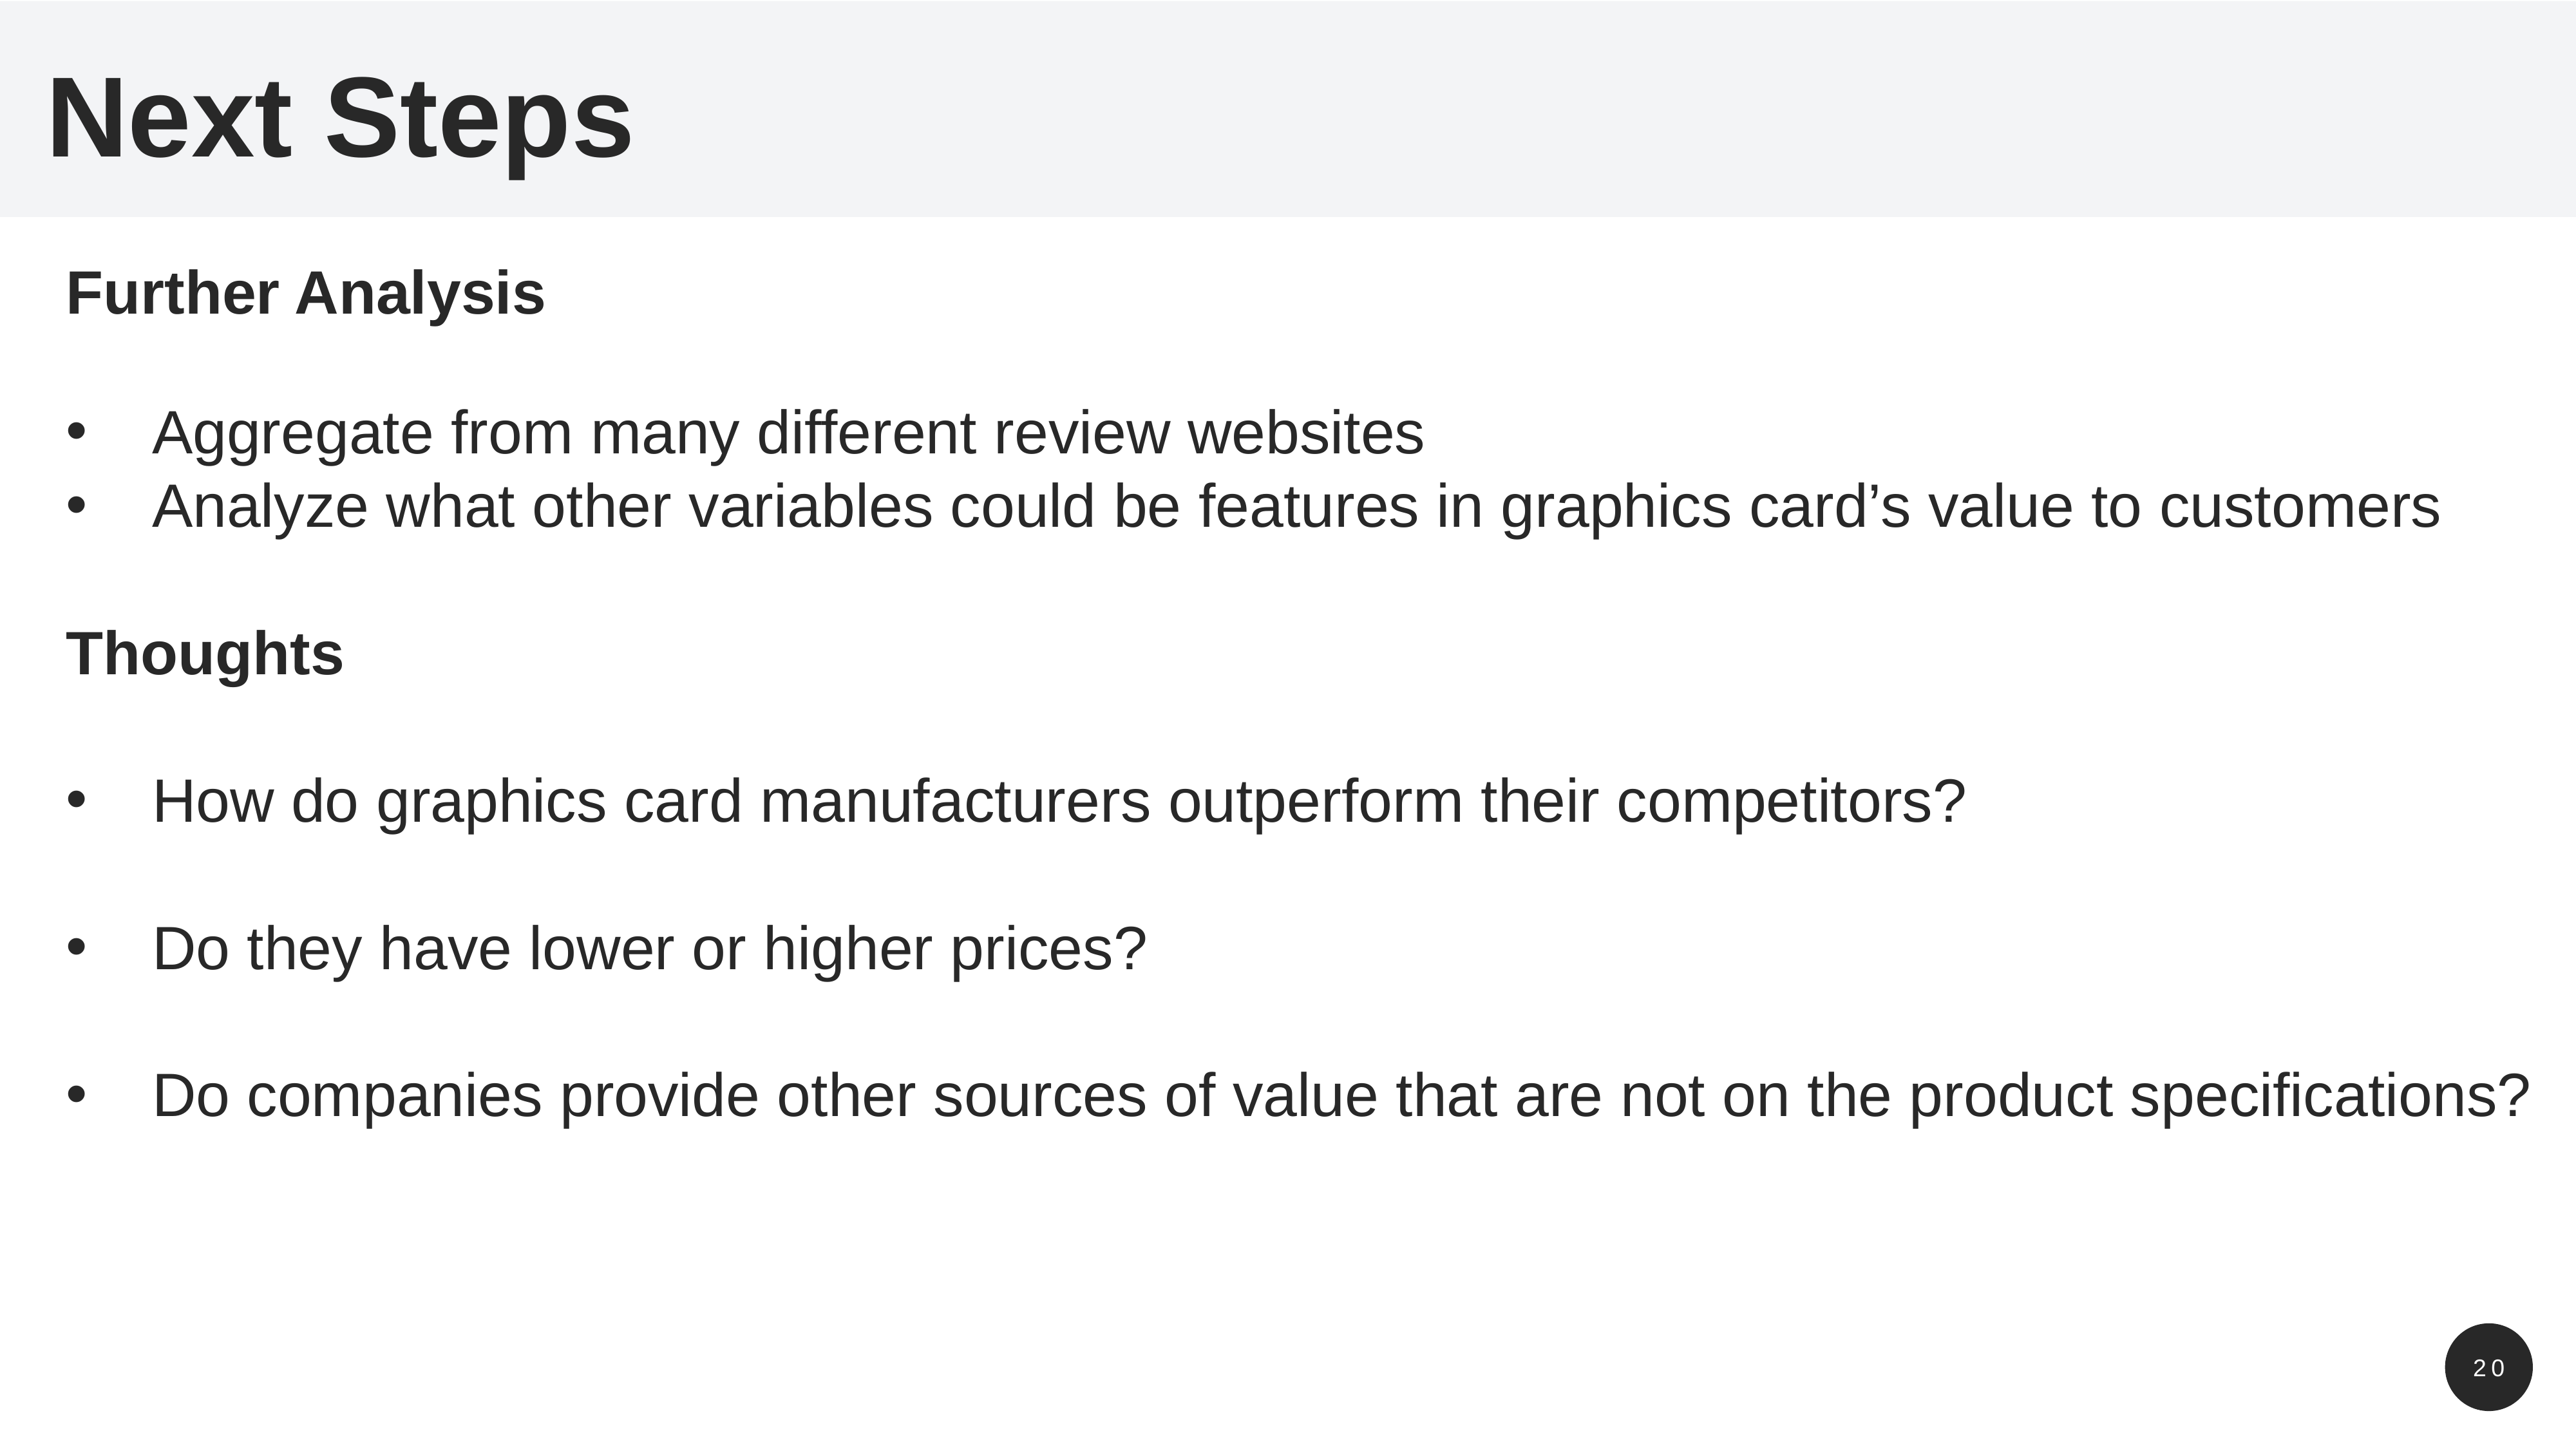

Next Steps

Further Analysis

Aggregate from many different review websites
Analyze what other variables could be features in graphics card’s value to customers

Thoughts

How do graphics card manufacturers outperform their competitors?

Do they have lower or higher prices?

Do companies provide other sources of value that are not on the product specifications?

20